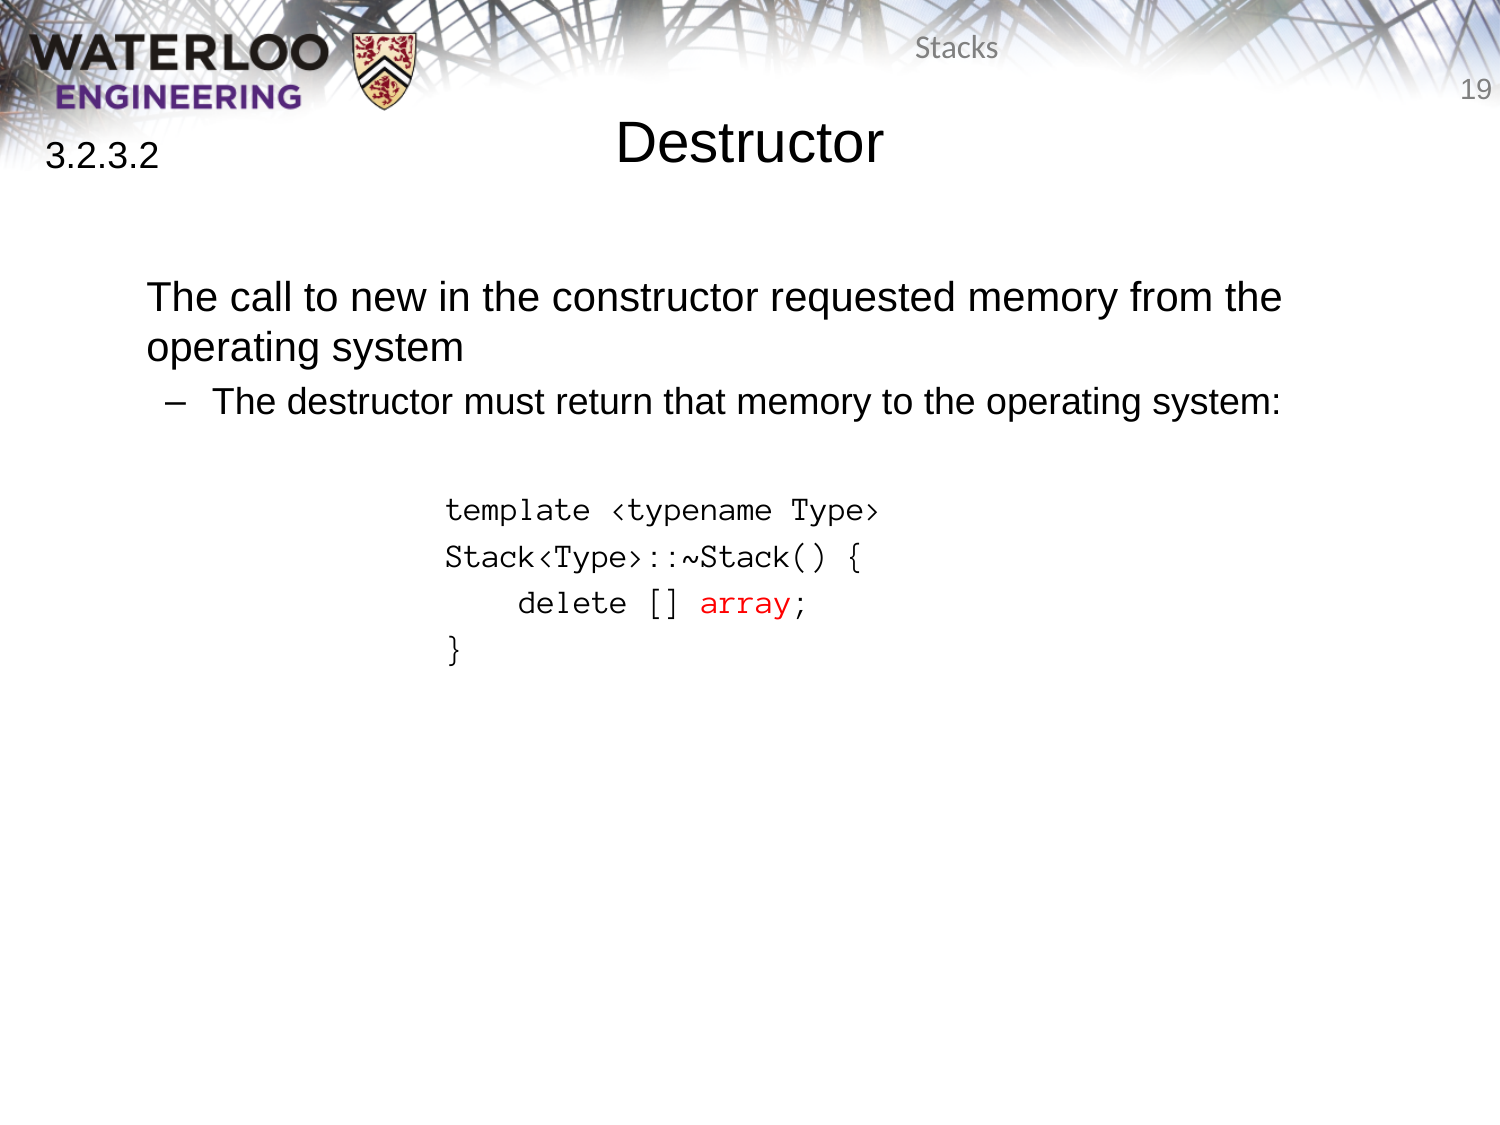

# Destructor
3.2.3.2
	The call to new in the constructor requested memory from the operating system
The destructor must return that memory to the operating system:

			template <typename Type>
			Stack<Type>::~Stack() {
			    delete [] array;
			}